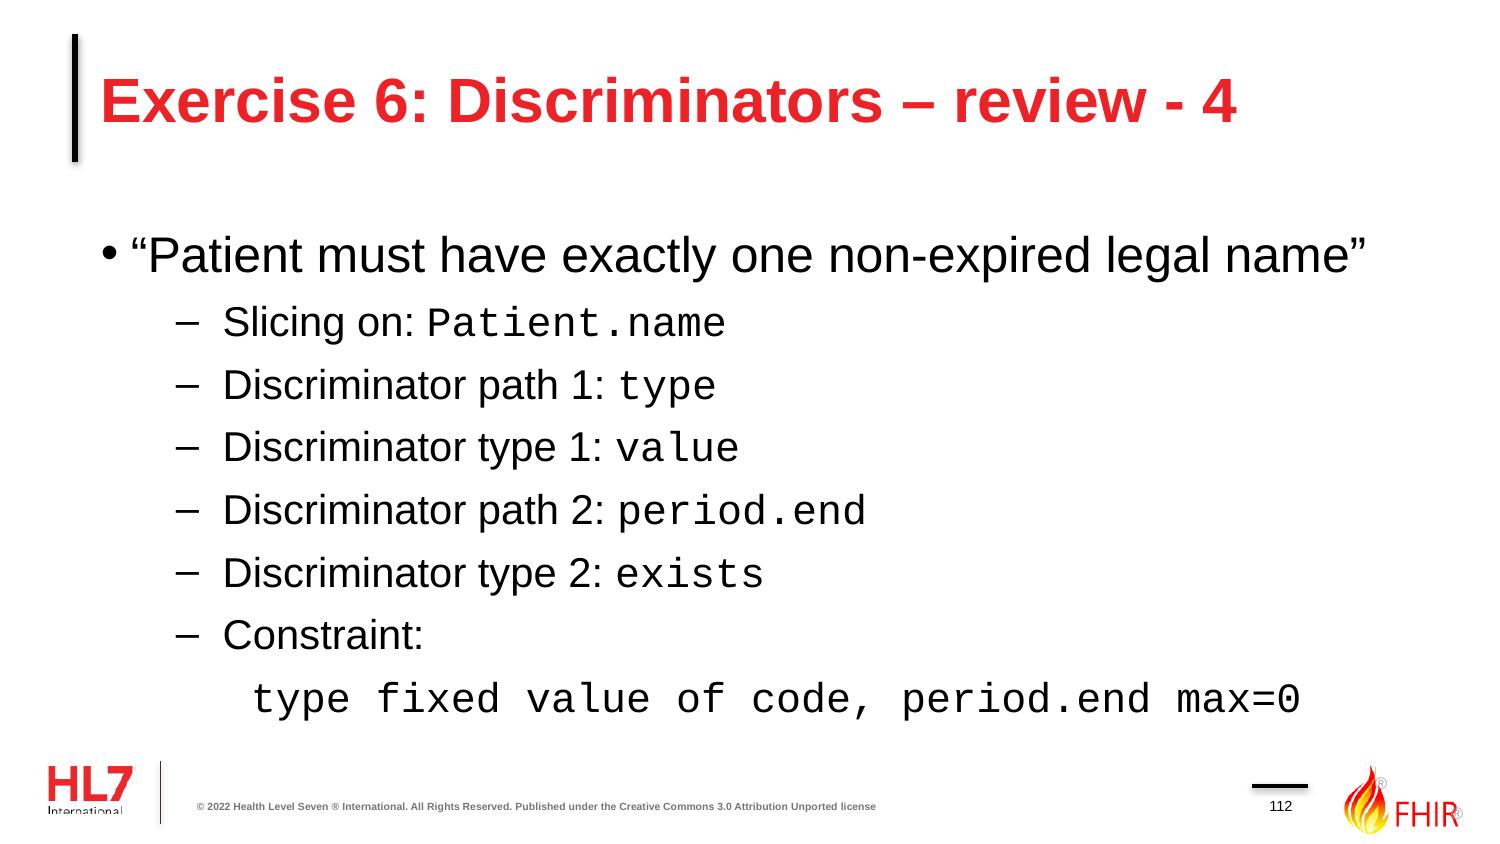

# Exercise 6: Discriminators – review - 4
“Patient must have exactly one non-expired legal name”
Slicing on: Patient.name
Discriminator path 1: type
Discriminator type 1: value
Discriminator path 2: period.end
Discriminator type 2: exists
Constraint:
type fixed value of code, period.end max=0
112
© 2022 Health Level Seven ® International. All Rights Reserved. Published under the Creative Commons 3.0 Attribution Unported license